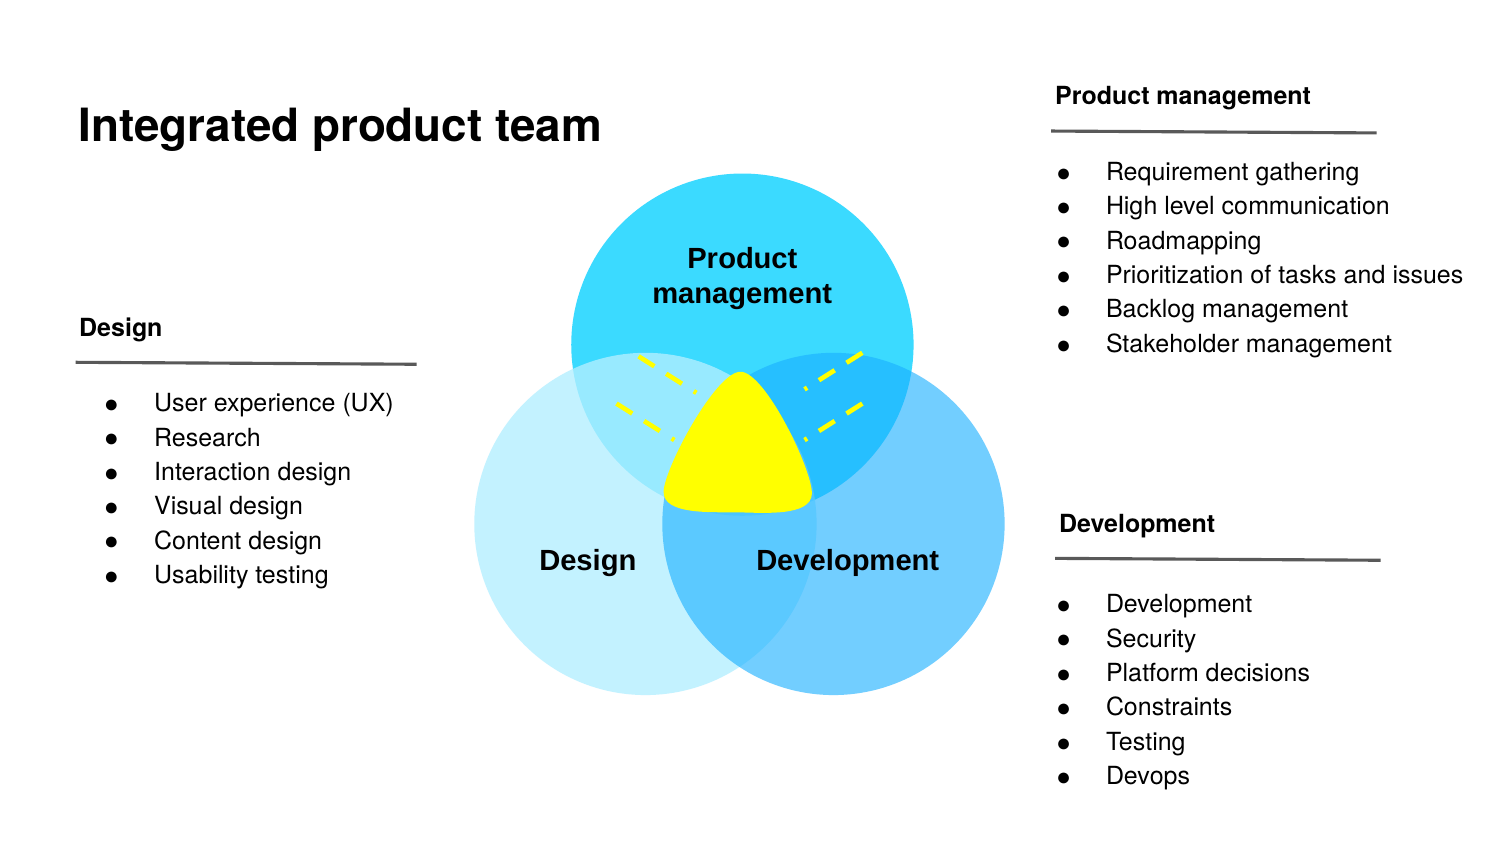

Product management
Integrated product team
Requirement gathering
High level communication
Roadmapping
Prioritization of tasks and issues
Backlog management
Stakeholder management
Product management

Design

Design

Development
User experience (UX)
Research
Interaction design
Visual design
Content design
Usability testing

Development
Development
Security
Platform decisions
Constraints
Testing
Devops